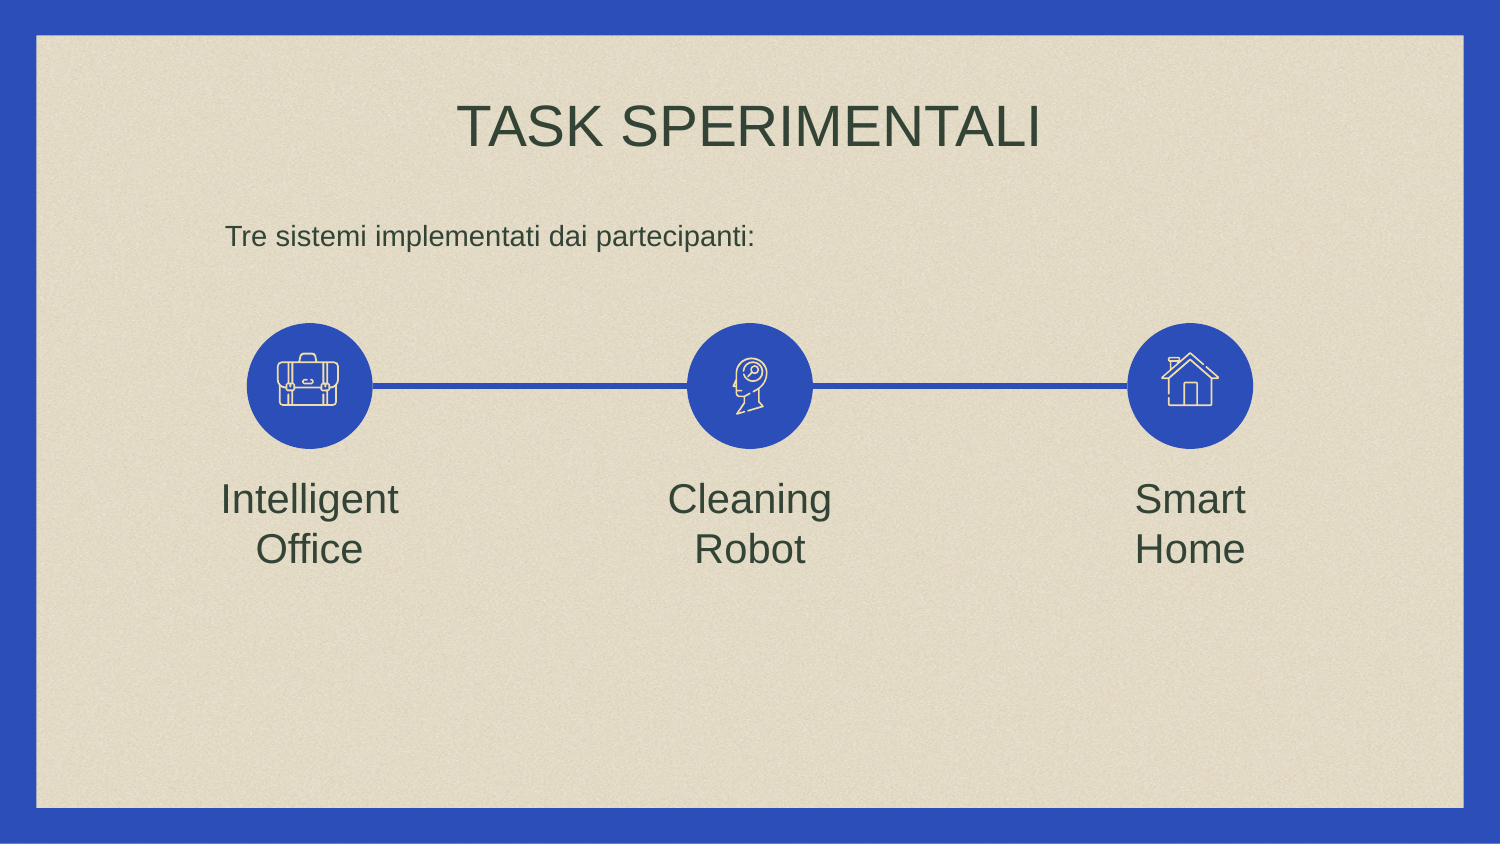

# TASK SPERIMENTALI
Tre sistemi implementati dai partecipanti:

Intelligent
Office
Cleaning
Robot
Smart
Home